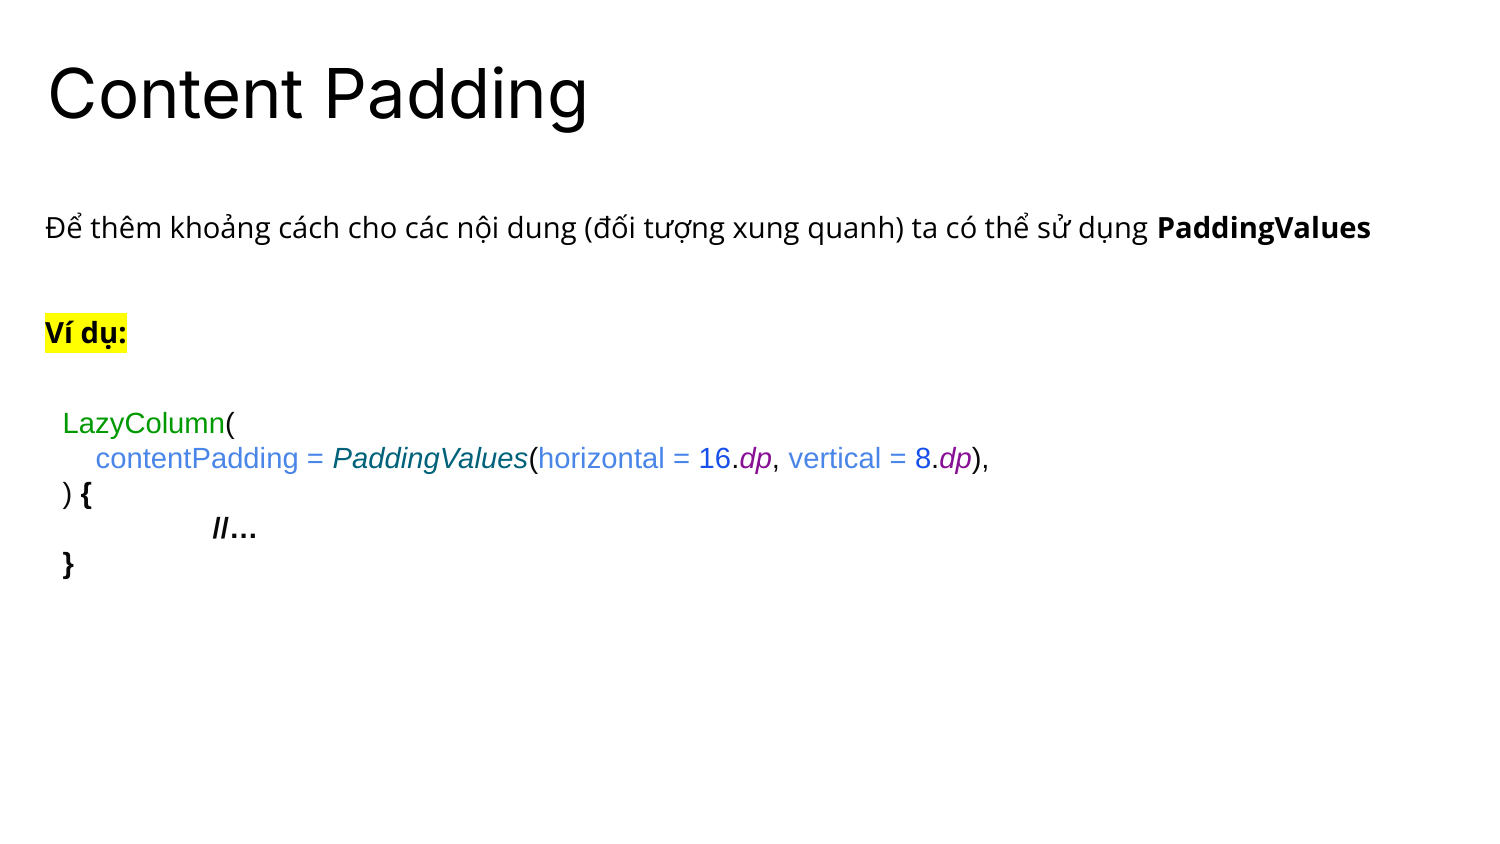

# Content Padding
Để thêm khoảng cách cho các nội dung (đối tượng xung quanh) ta có thể sử dụng PaddingValues

Ví dụ:
LazyColumn(
    contentPadding = PaddingValues(horizontal = 16.dp, vertical = 8.dp),
) {
	//…
}